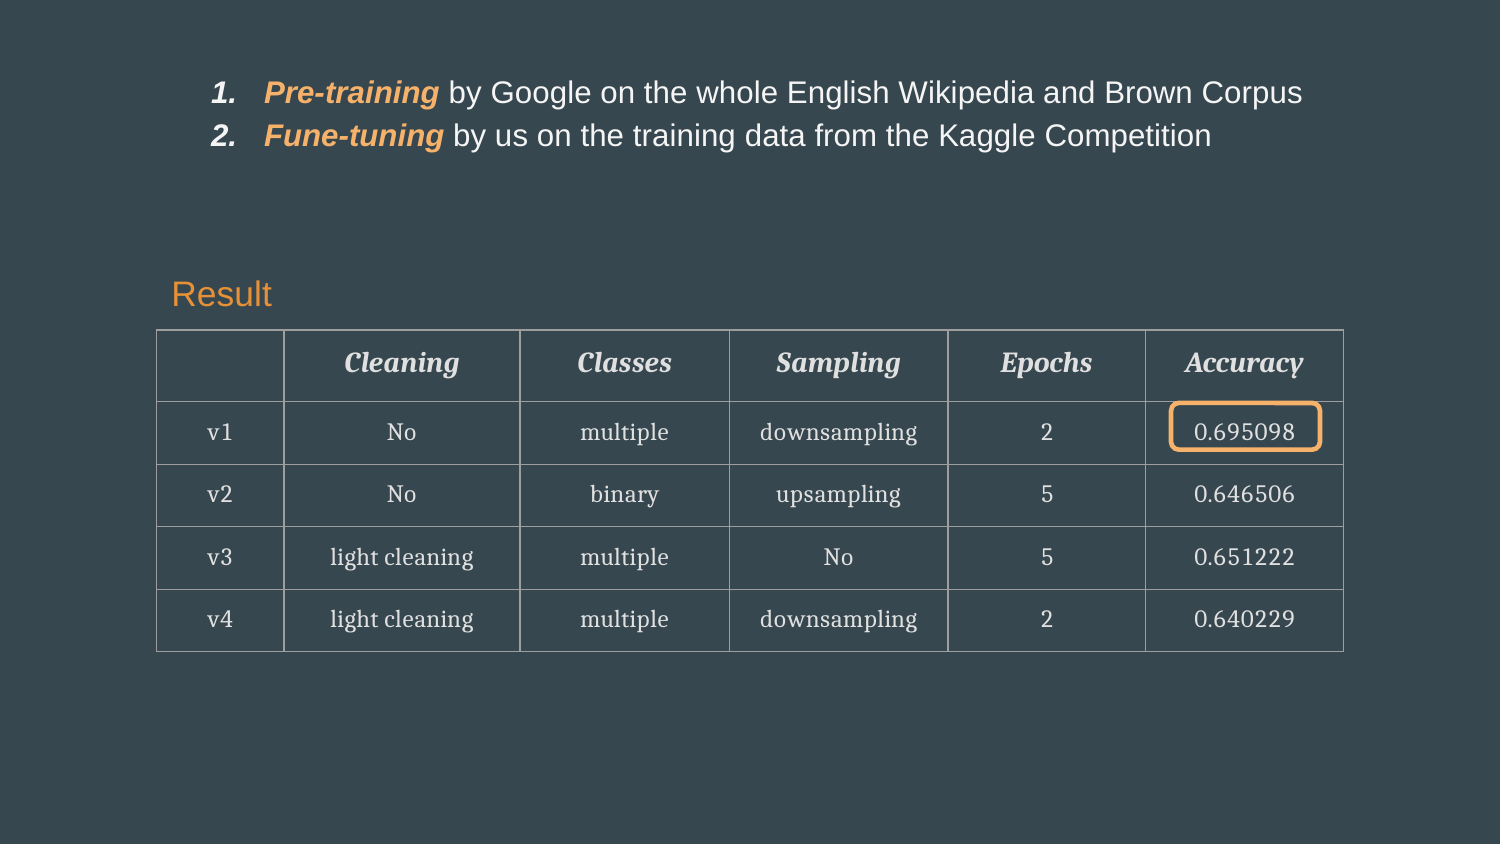

Pre-training by Google on the whole English Wikipedia and Brown Corpus
Fune-tuning by us on the training data from the Kaggle Competition
Result
|  | Cleaning | Classes | Sampling | Epochs | Accuracy |
| --- | --- | --- | --- | --- | --- |
| v1 | No | multiple | downsampling | 2 | 0.695098 |
| v2 | No | binary | upsampling | 5 | 0.646506 |
| v3 | light cleaning | multiple | No | 5 | 0.651222 |
| v4 | light cleaning | multiple | downsampling | 2 | 0.640229 |